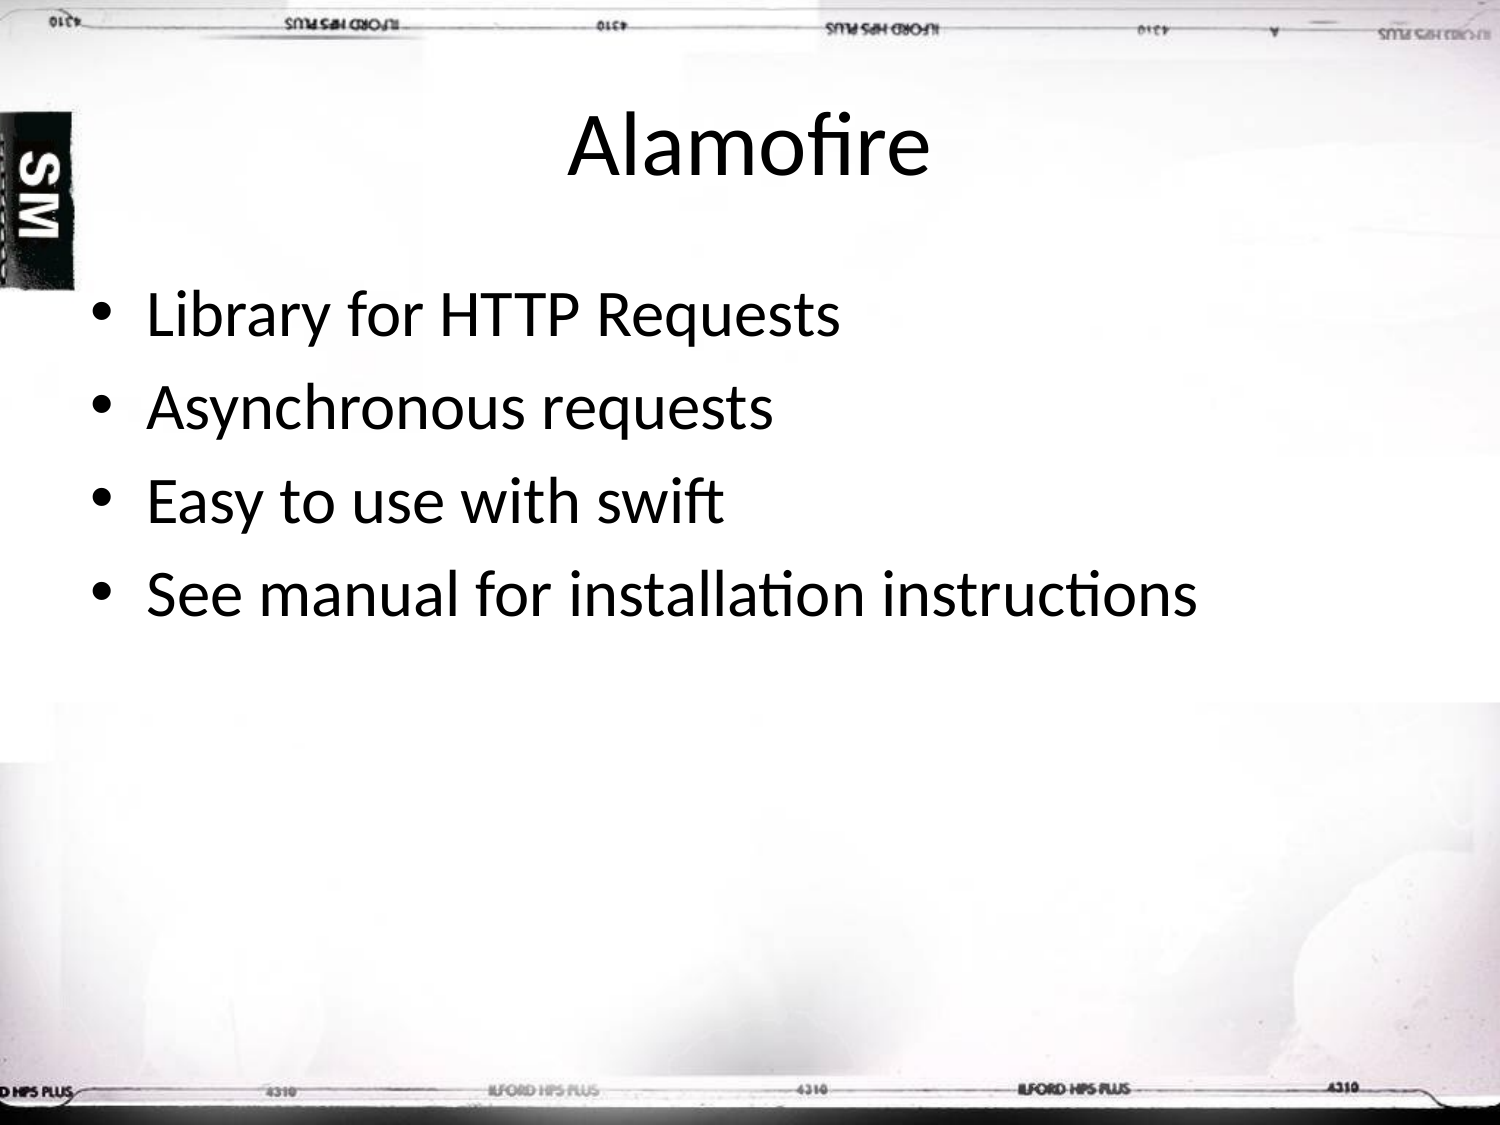

# Alamofire
Library for HTTP Requests
Asynchronous requests
Easy to use with swift
See manual for installation instructions